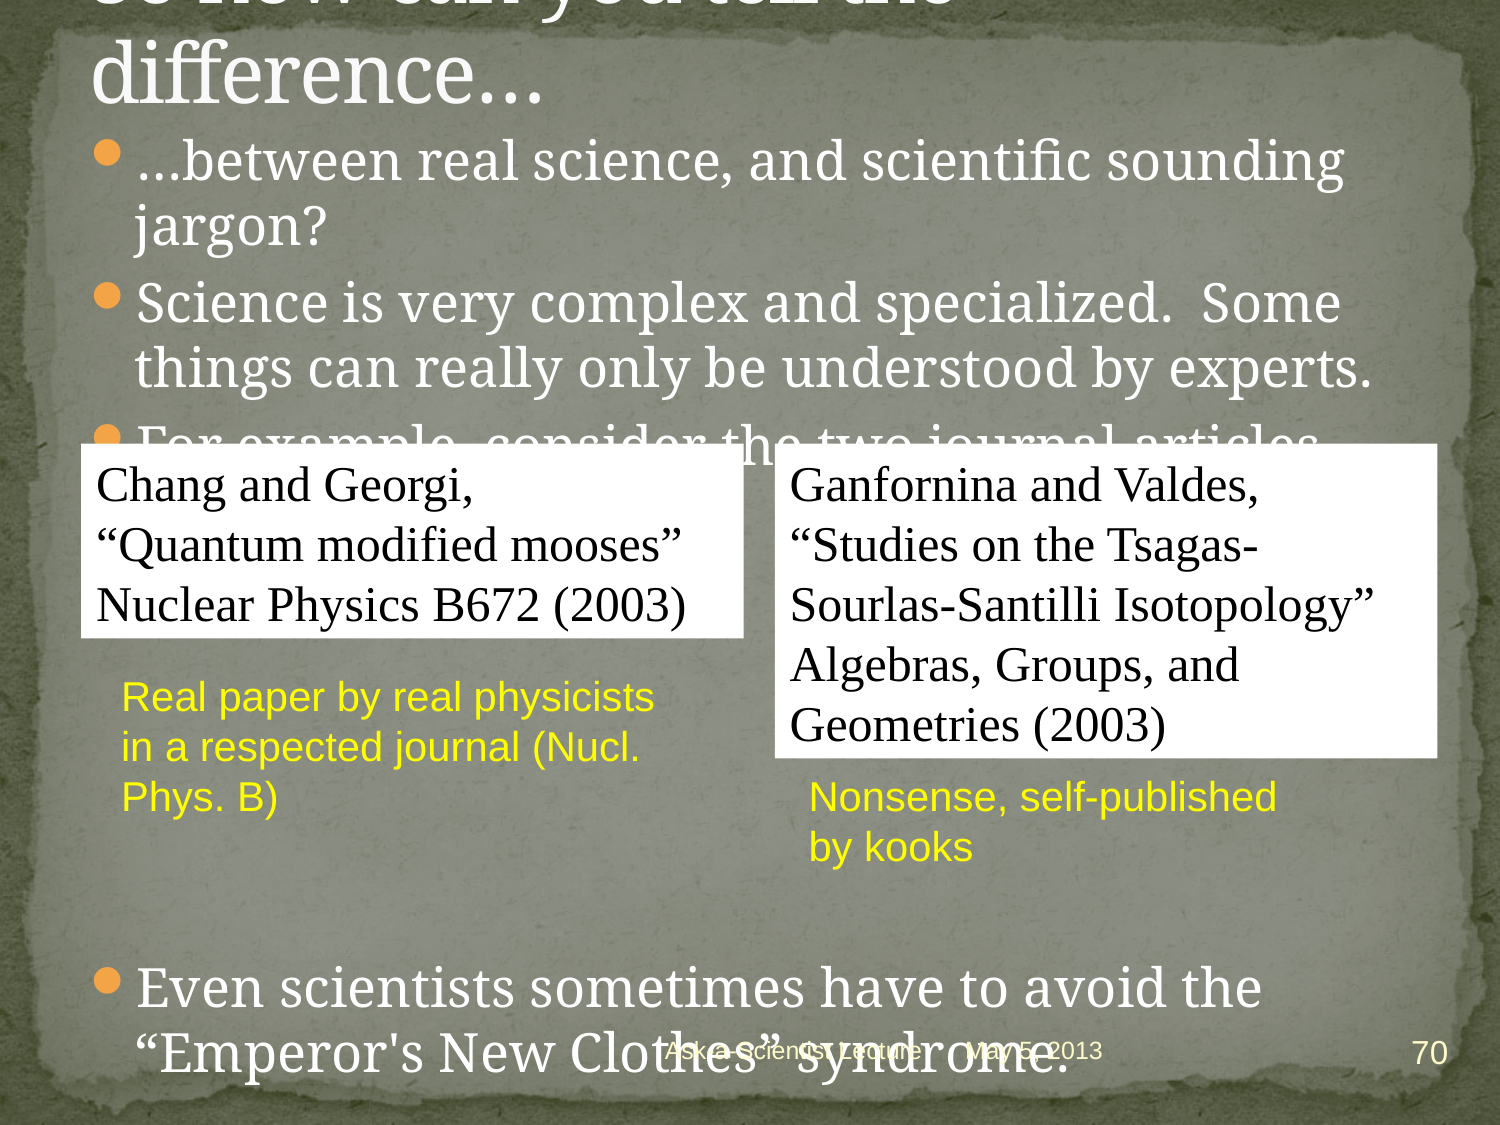

# So how can you tell the difference…
…between real science, and scientific sounding jargon?
Science is very complex and specialized.  Some things can really only be understood by experts.
For example, consider the two journal articles

Even scientists sometimes have to avoid the “Emperor's New Clothes” syndrome.
Chang and Georgi,
“Quantum modified mooses”
Nuclear Physics B672 (2003)
Ganfornina and Valdes,
“Studies on the Tsagas-Sourlas-Santilli Isotopology”
Algebras, Groups, and Geometries (2003)
Real paper by real physicists in a respected journal (Nucl. Phys. B)
Nonsense, self-published by kooks
70
Ask-a-Scientist Lecture
May 5, 2013